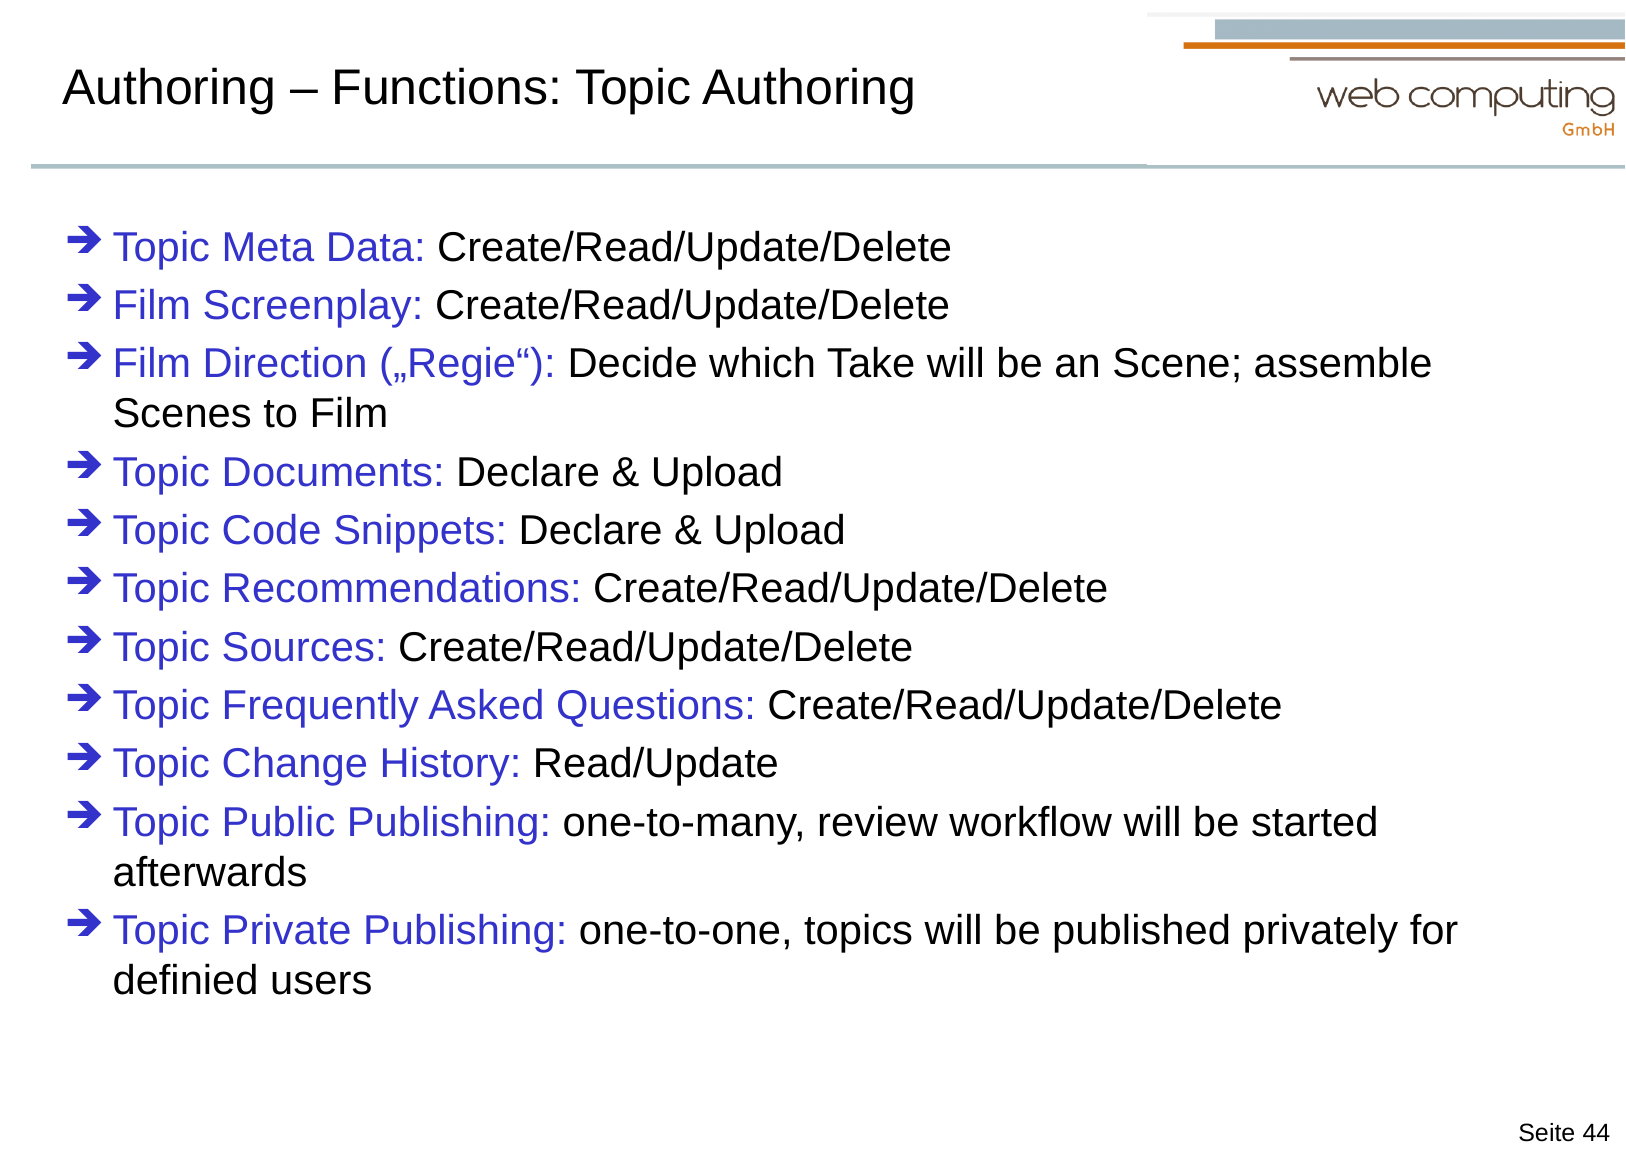

# Authoring – Functions: Topic Authoring
Topic Meta Data: Create/Read/Update/Delete
Film Screenplay: Create/Read/Update/Delete
Film Direction („Regie“): Decide which Take will be an Scene; assemble Scenes to Film
Topic Documents: Declare & Upload
Topic Code Snippets: Declare & Upload
Topic Recommendations: Create/Read/Update/Delete
Topic Sources: Create/Read/Update/Delete
Topic Frequently Asked Questions: Create/Read/Update/Delete
Topic Change History: Read/Update
Topic Public Publishing: one-to-many, review workflow will be started afterwards
Topic Private Publishing: one-to-one, topics will be published privately for definied users
Seite 44